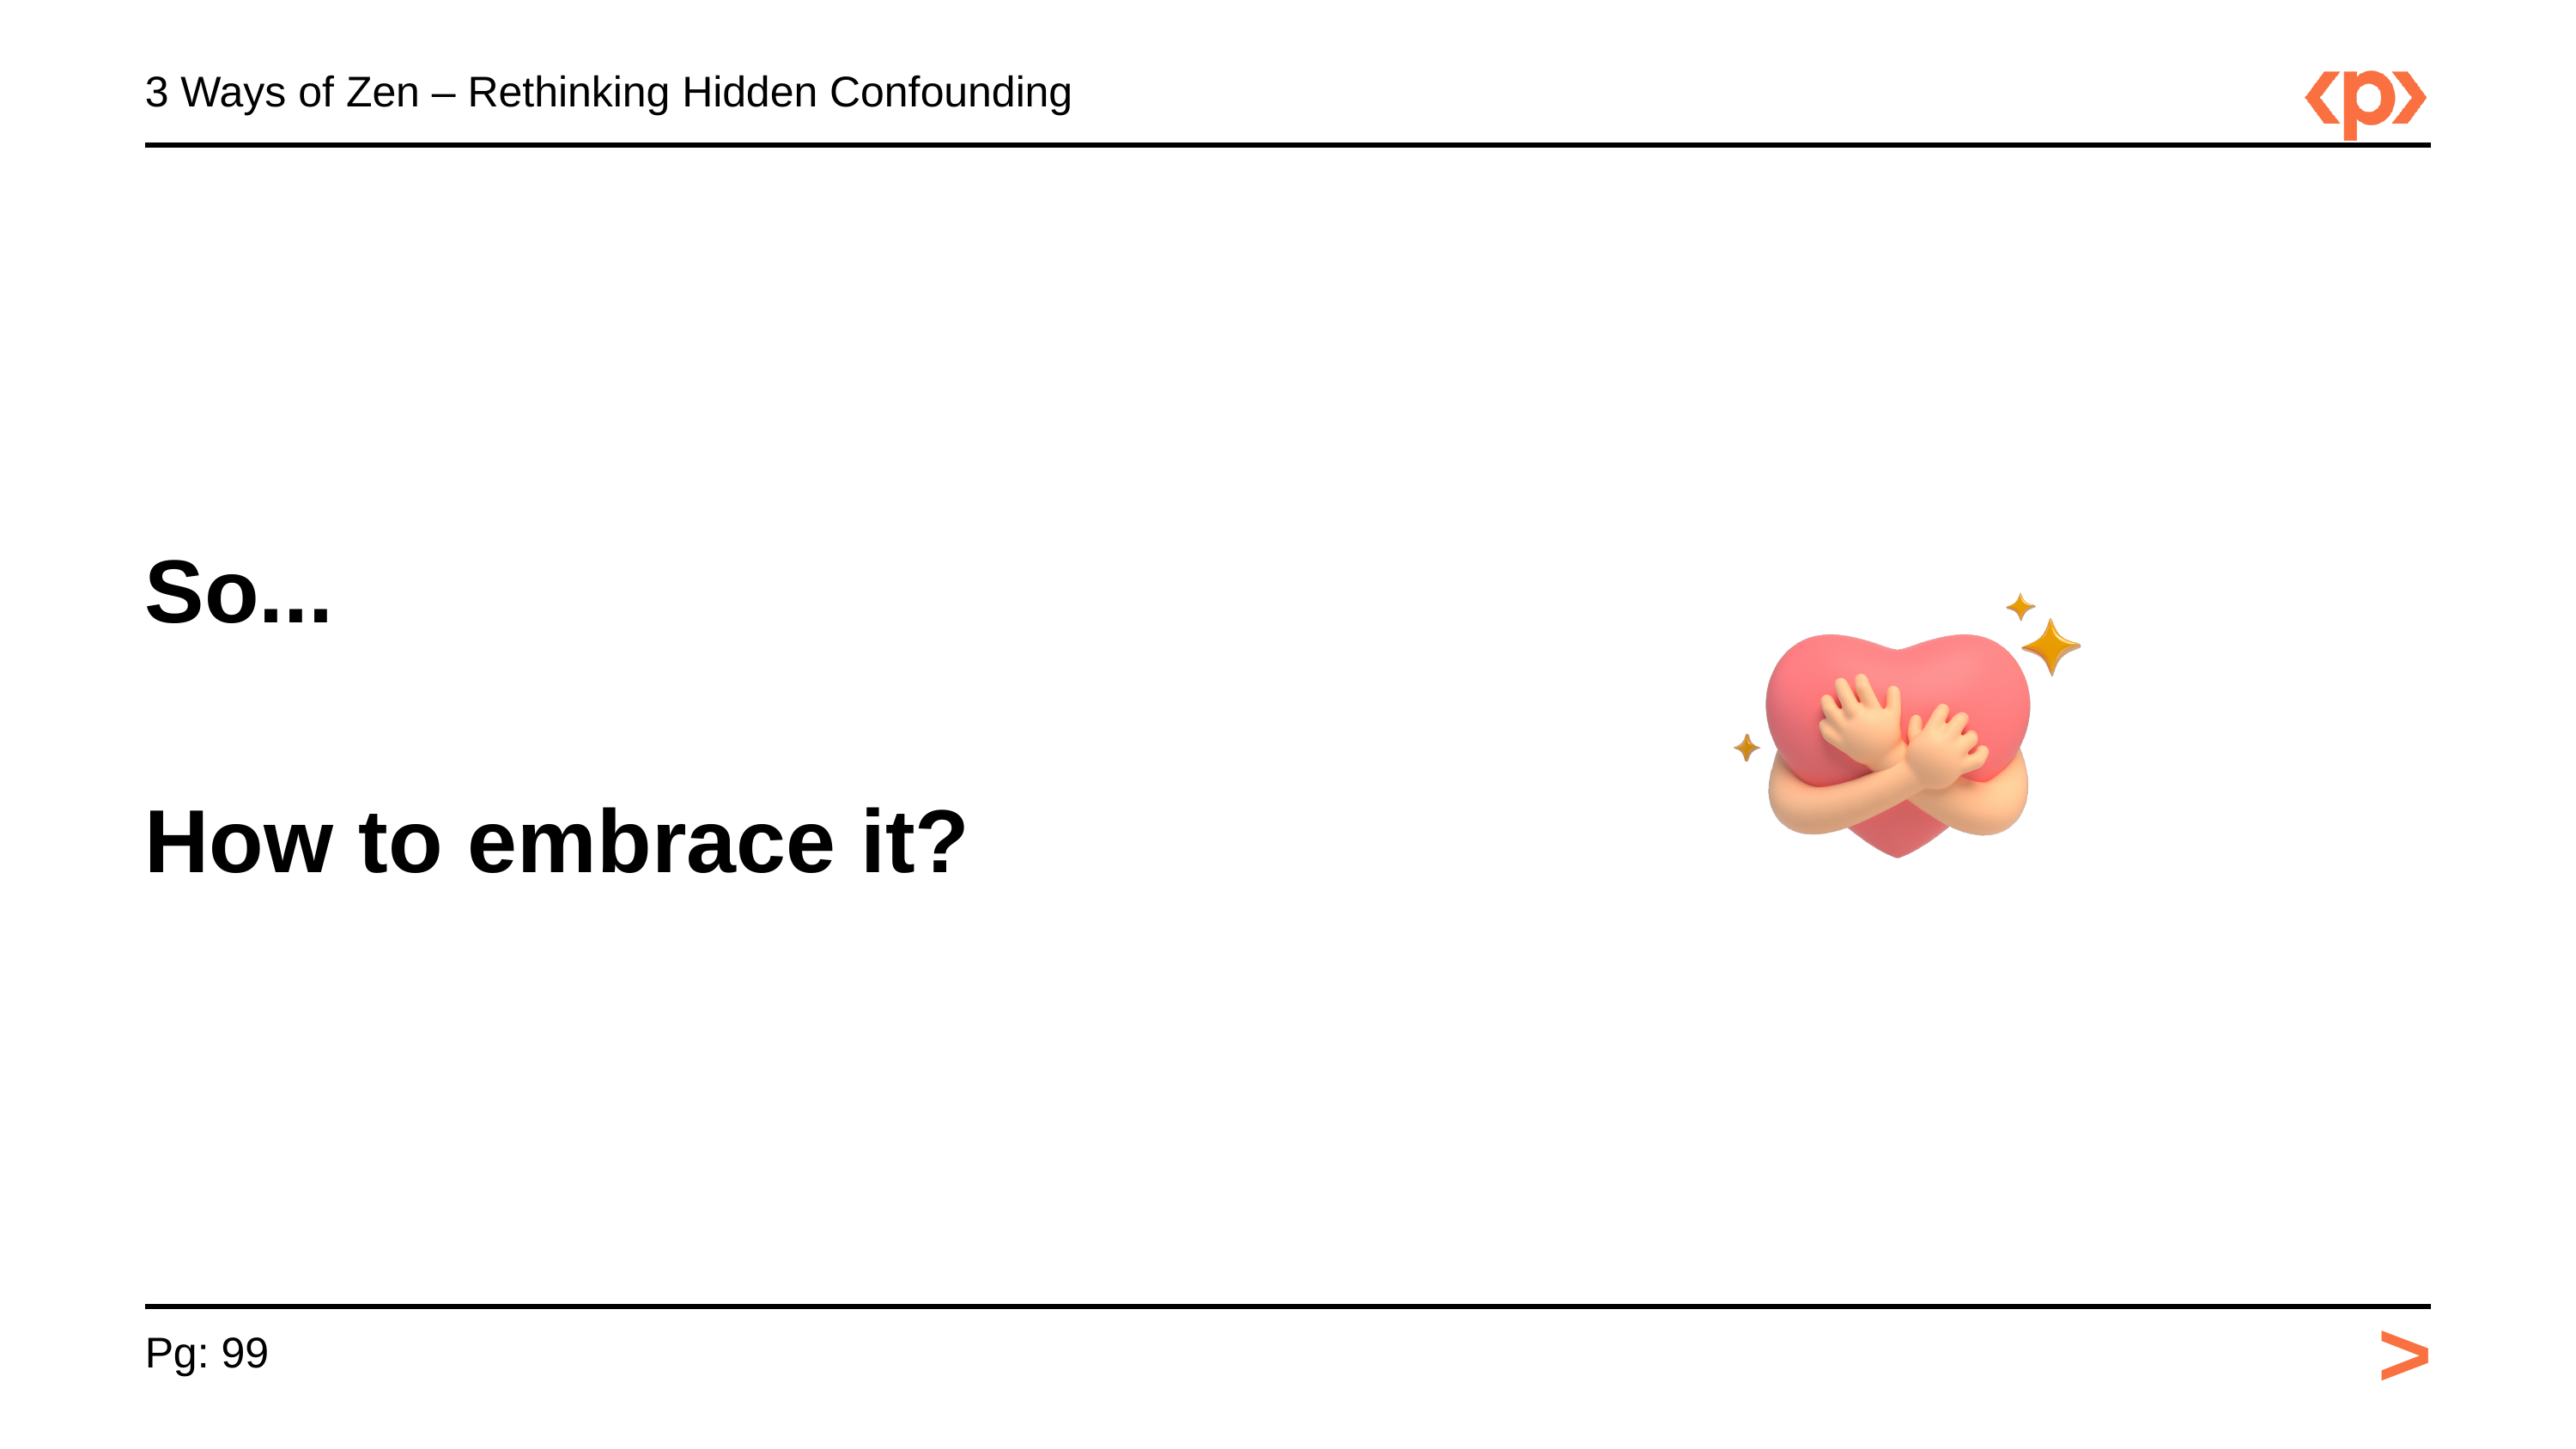

3 Ways of Zen – Rethinking Hidden Confounding

So...

How to embrace it?

>

Pg: 99